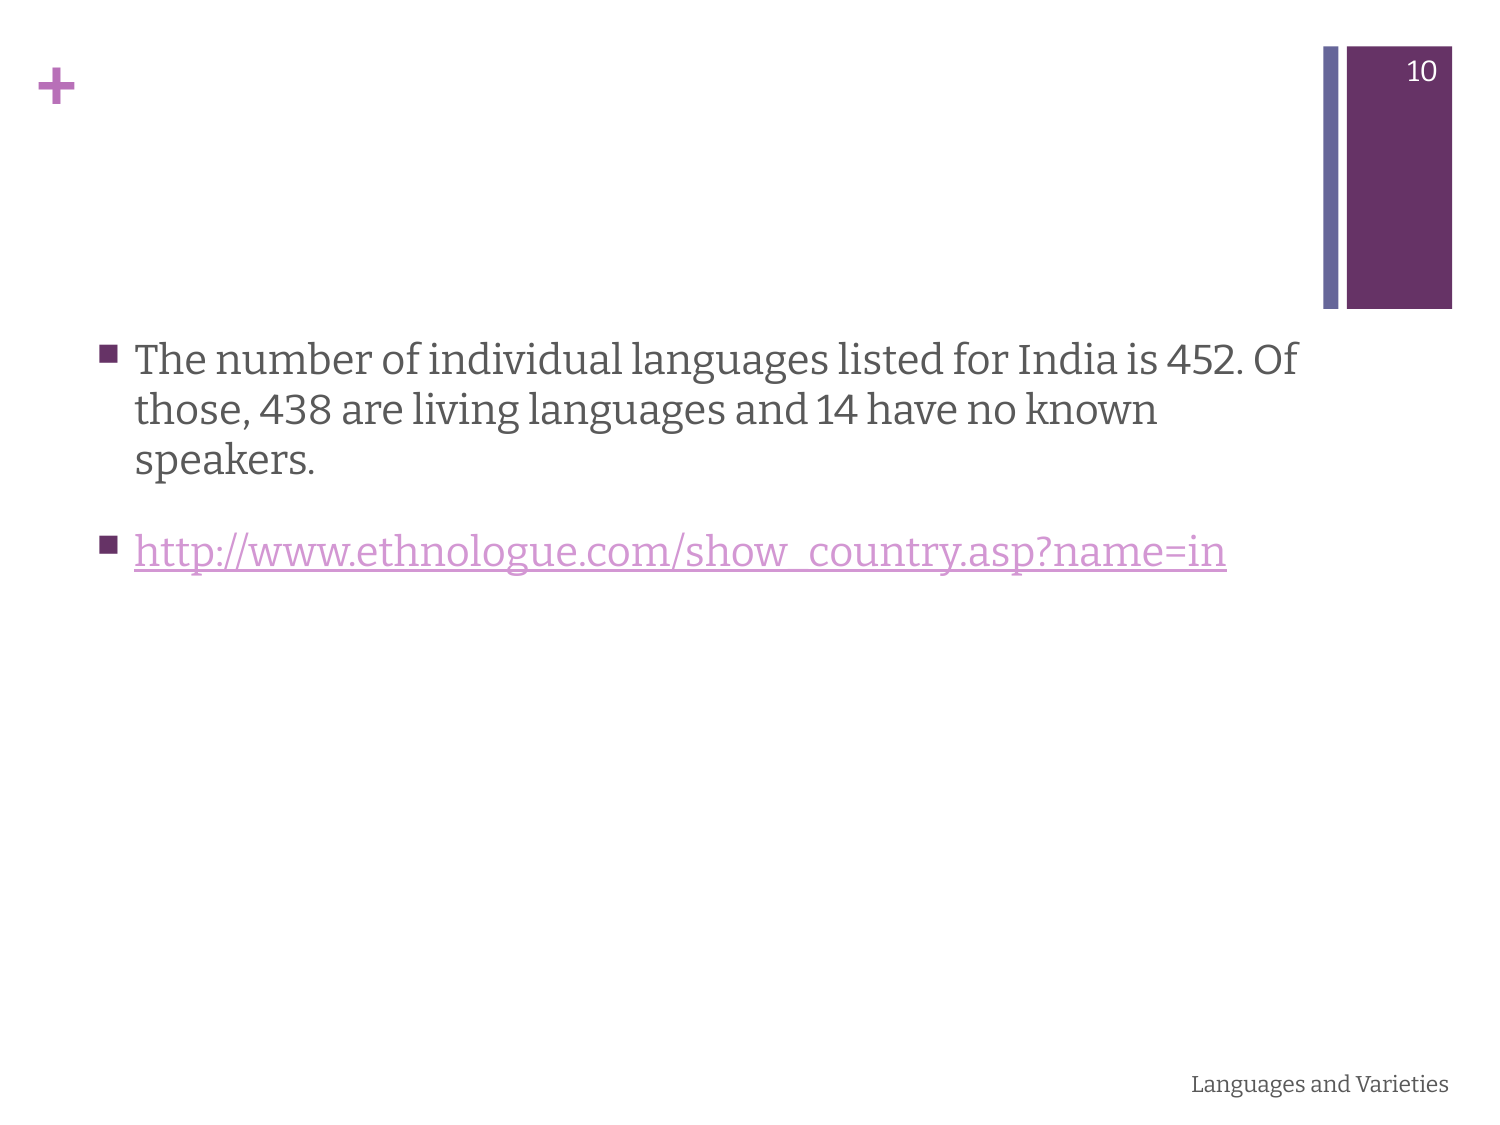

10
#
The number of individual languages listed for India is 452. Of those, 438 are living languages and 14 have no known speakers.
http://www.ethnologue.com/show_country.asp?name=in

Languages and Varieties